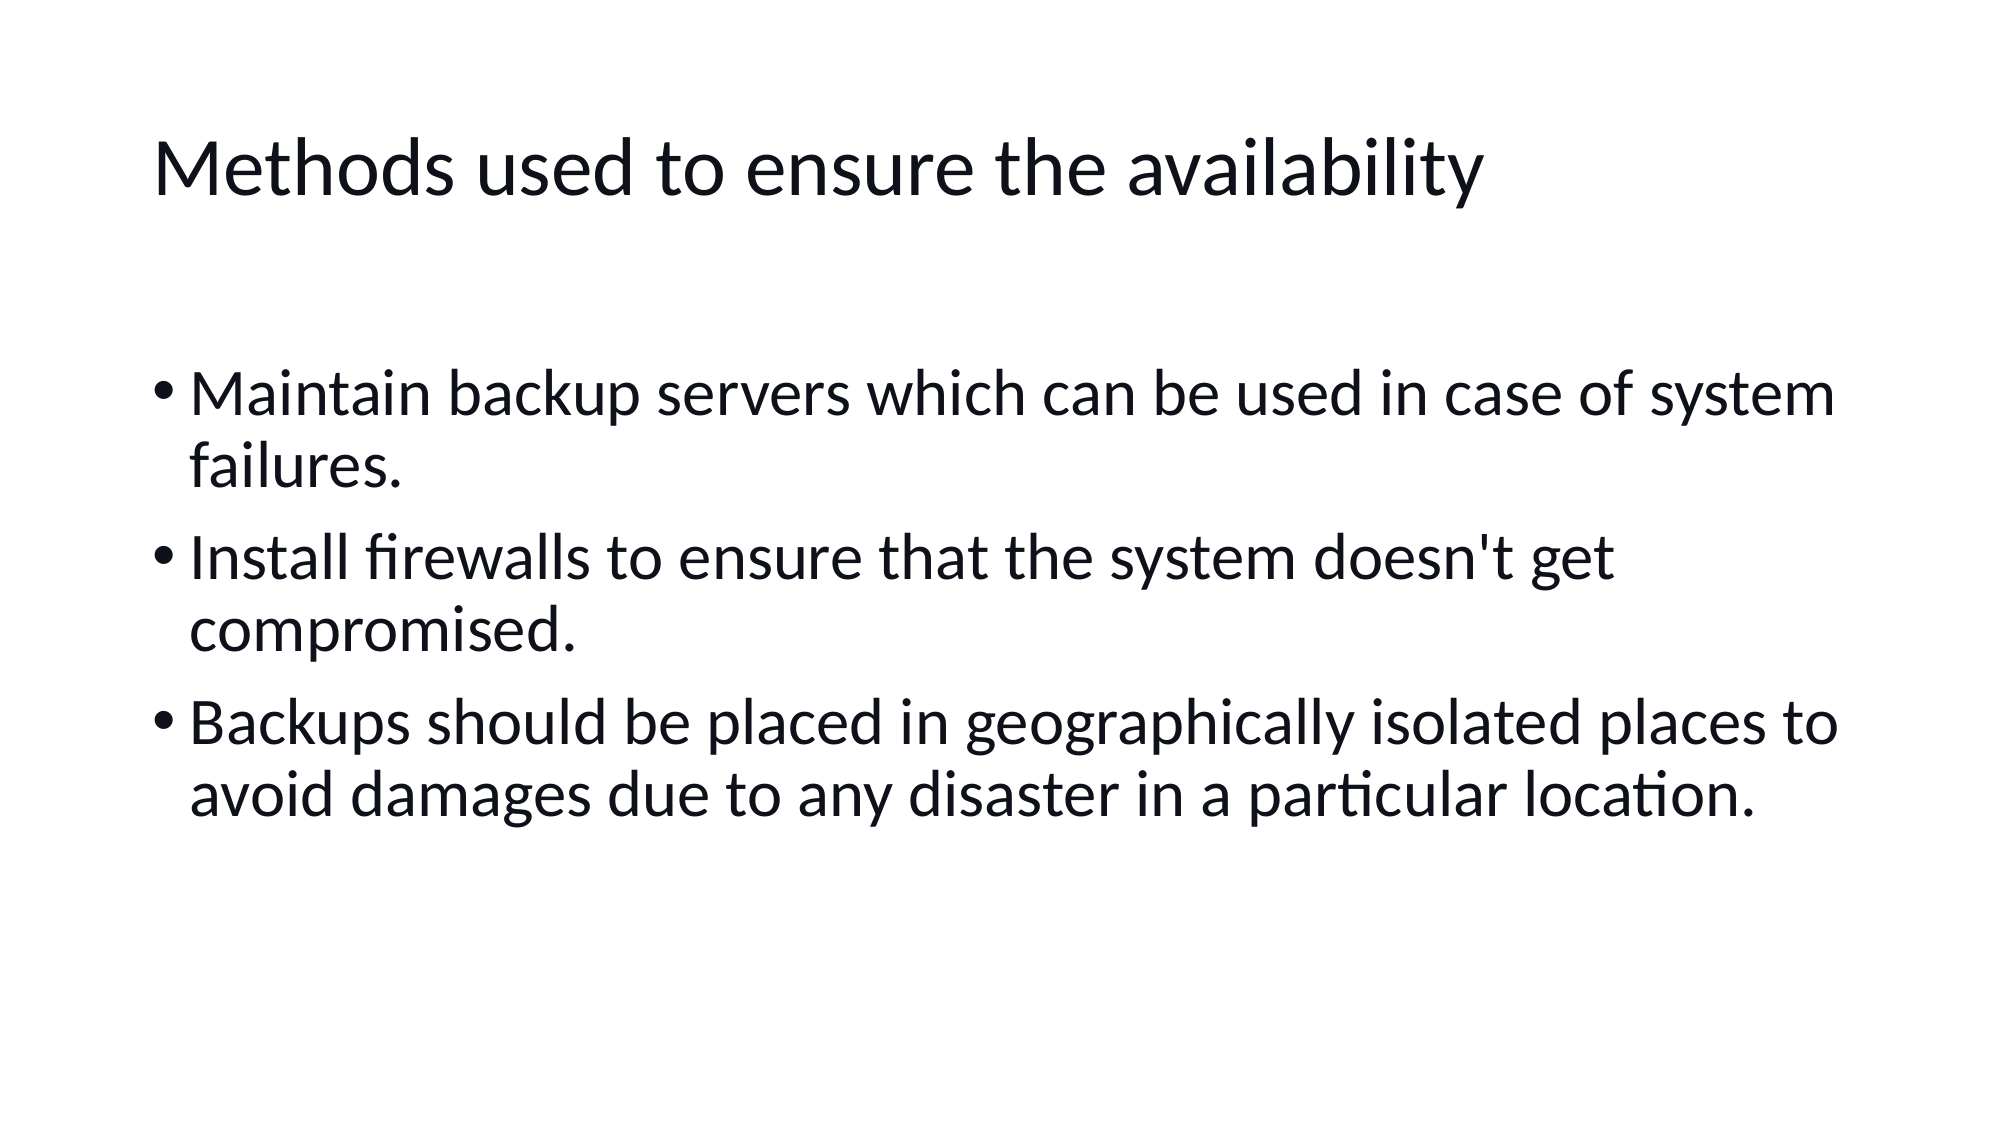

# Methods used to ensure the availability

Maintain backup servers which can be used in case of system failures.
Install firewalls to ensure that the system doesn't get compromised.
Backups should be placed in geographically isolated places to avoid damages due to any disaster in a particular location.